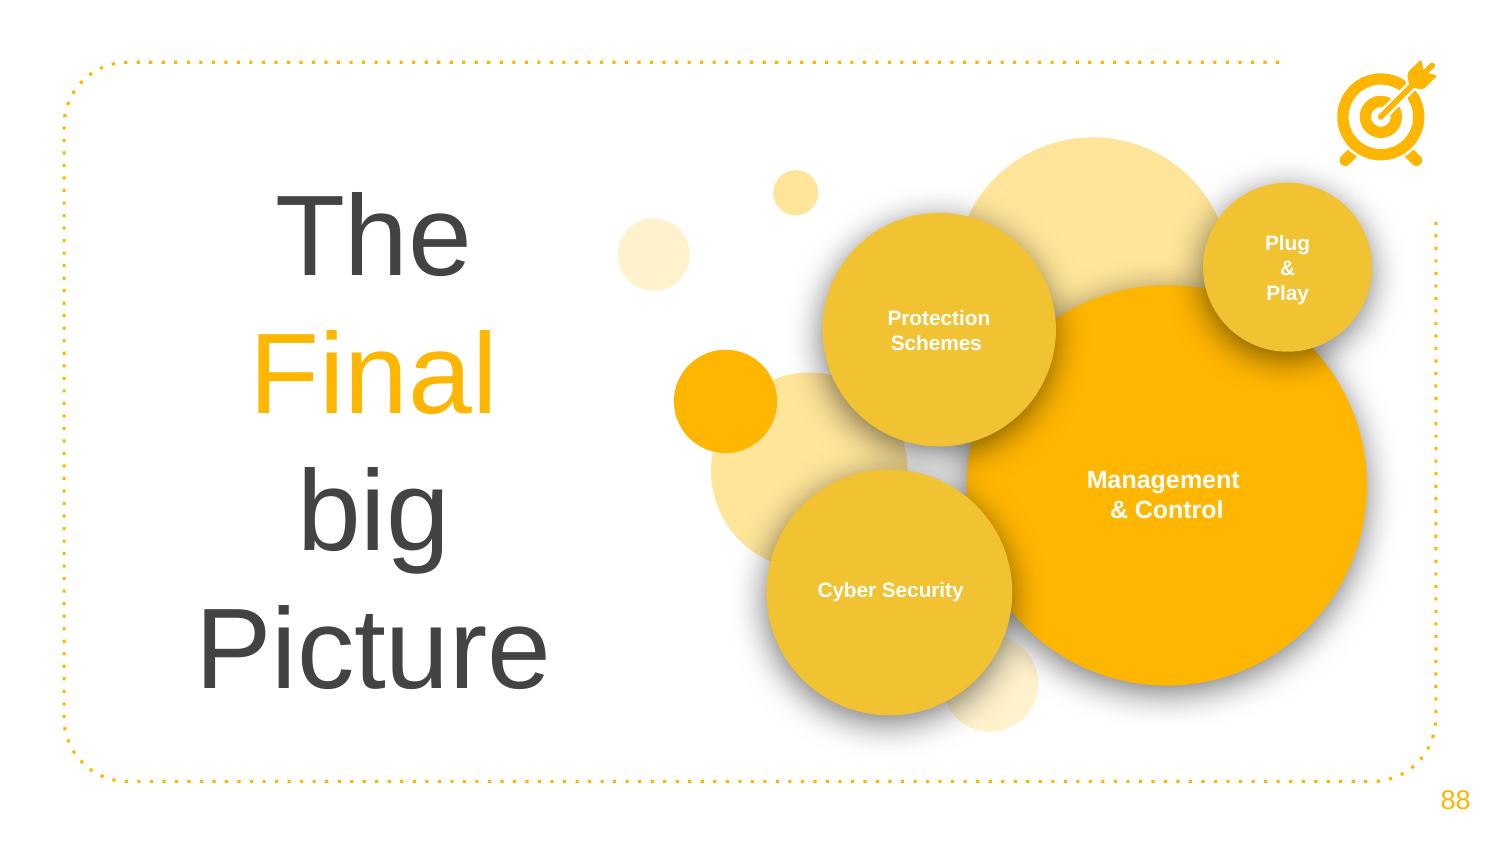

# The Final big Picture

Plug
&
Play

Protection
Schemes

Management
& Control

Cyber Security
88